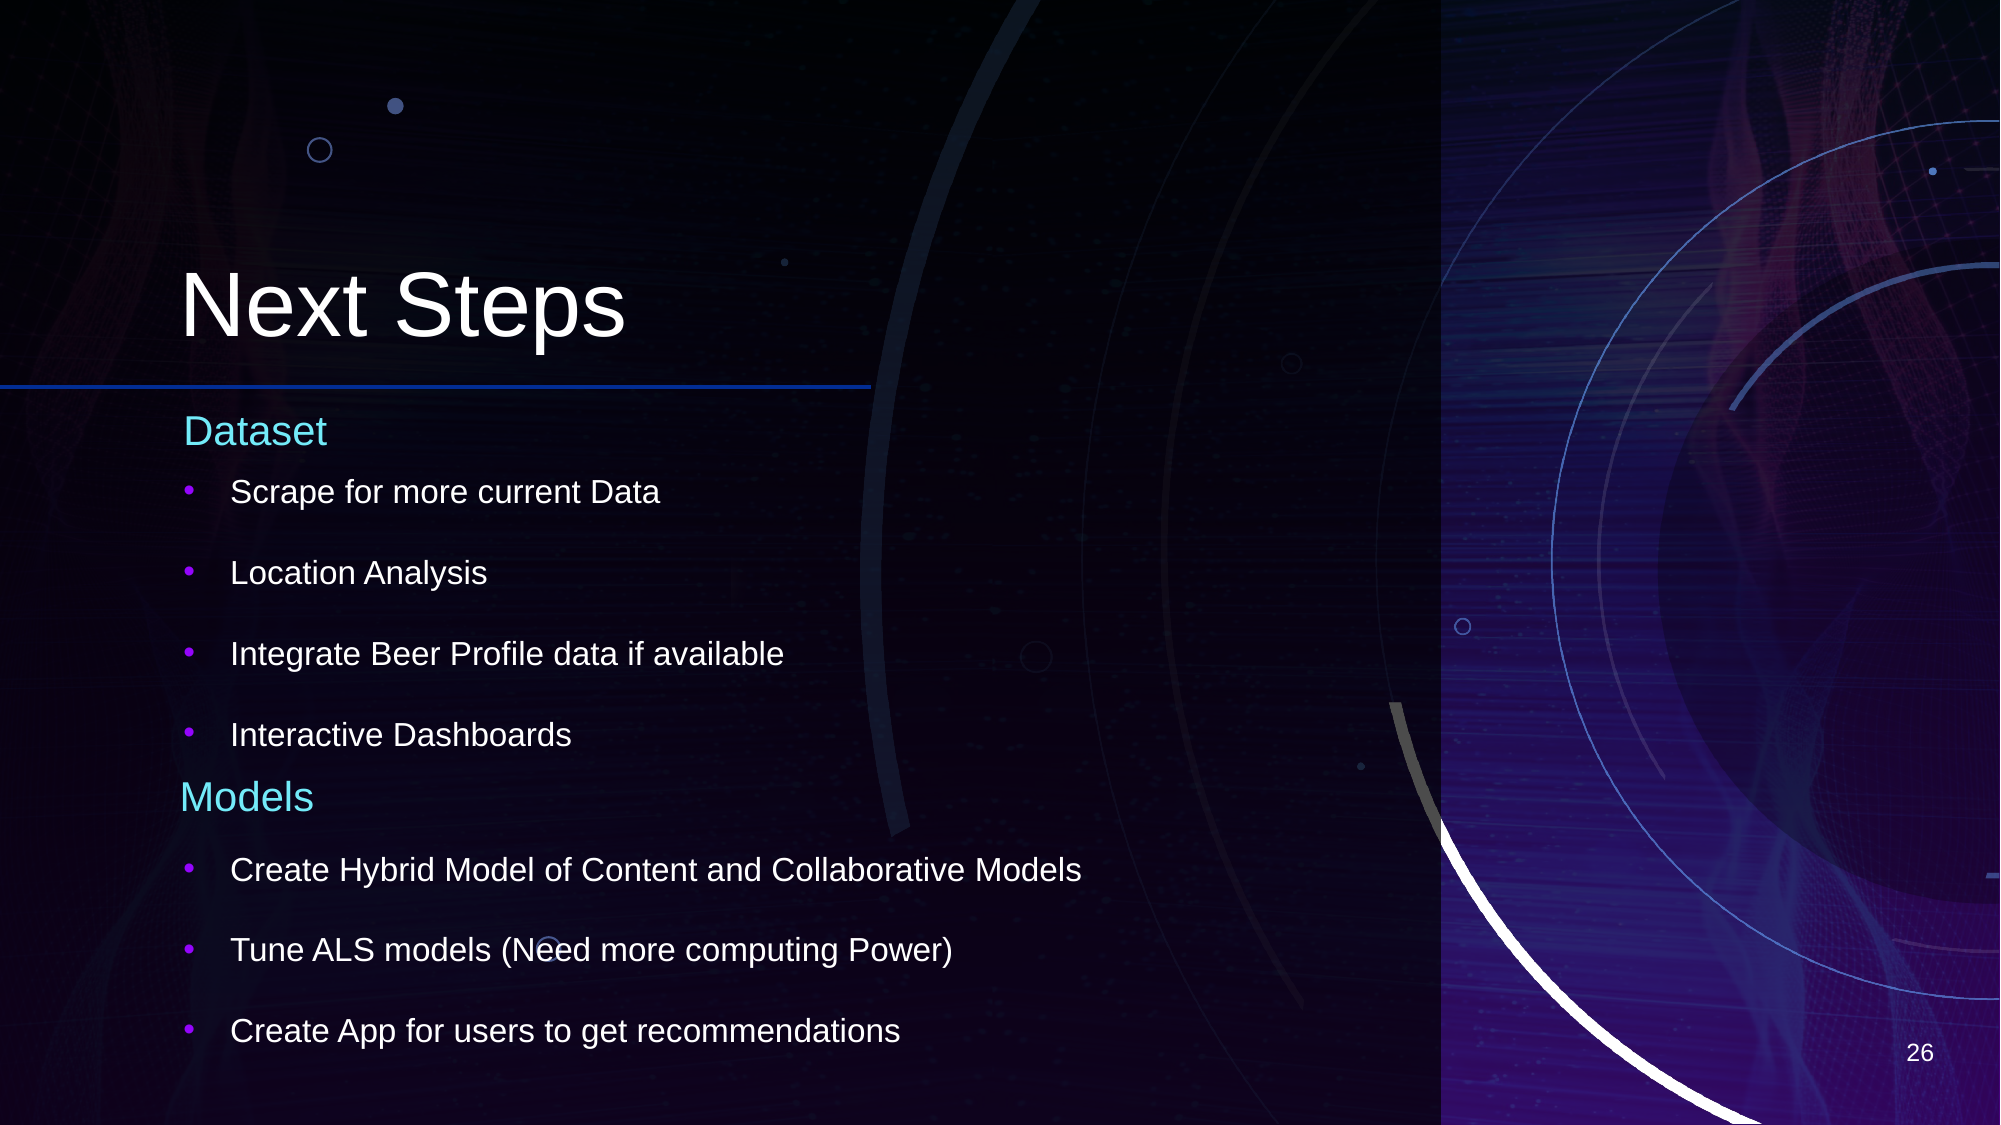

# Next Steps
Dataset
Scrape for more current Data
Location Analysis
Integrate Beer Profile data if available
Interactive Dashboards
Models
Create Hybrid Model of Content and Collaborative Models
Tune ALS models (Need more computing Power)
Create App for users to get recommendations
26